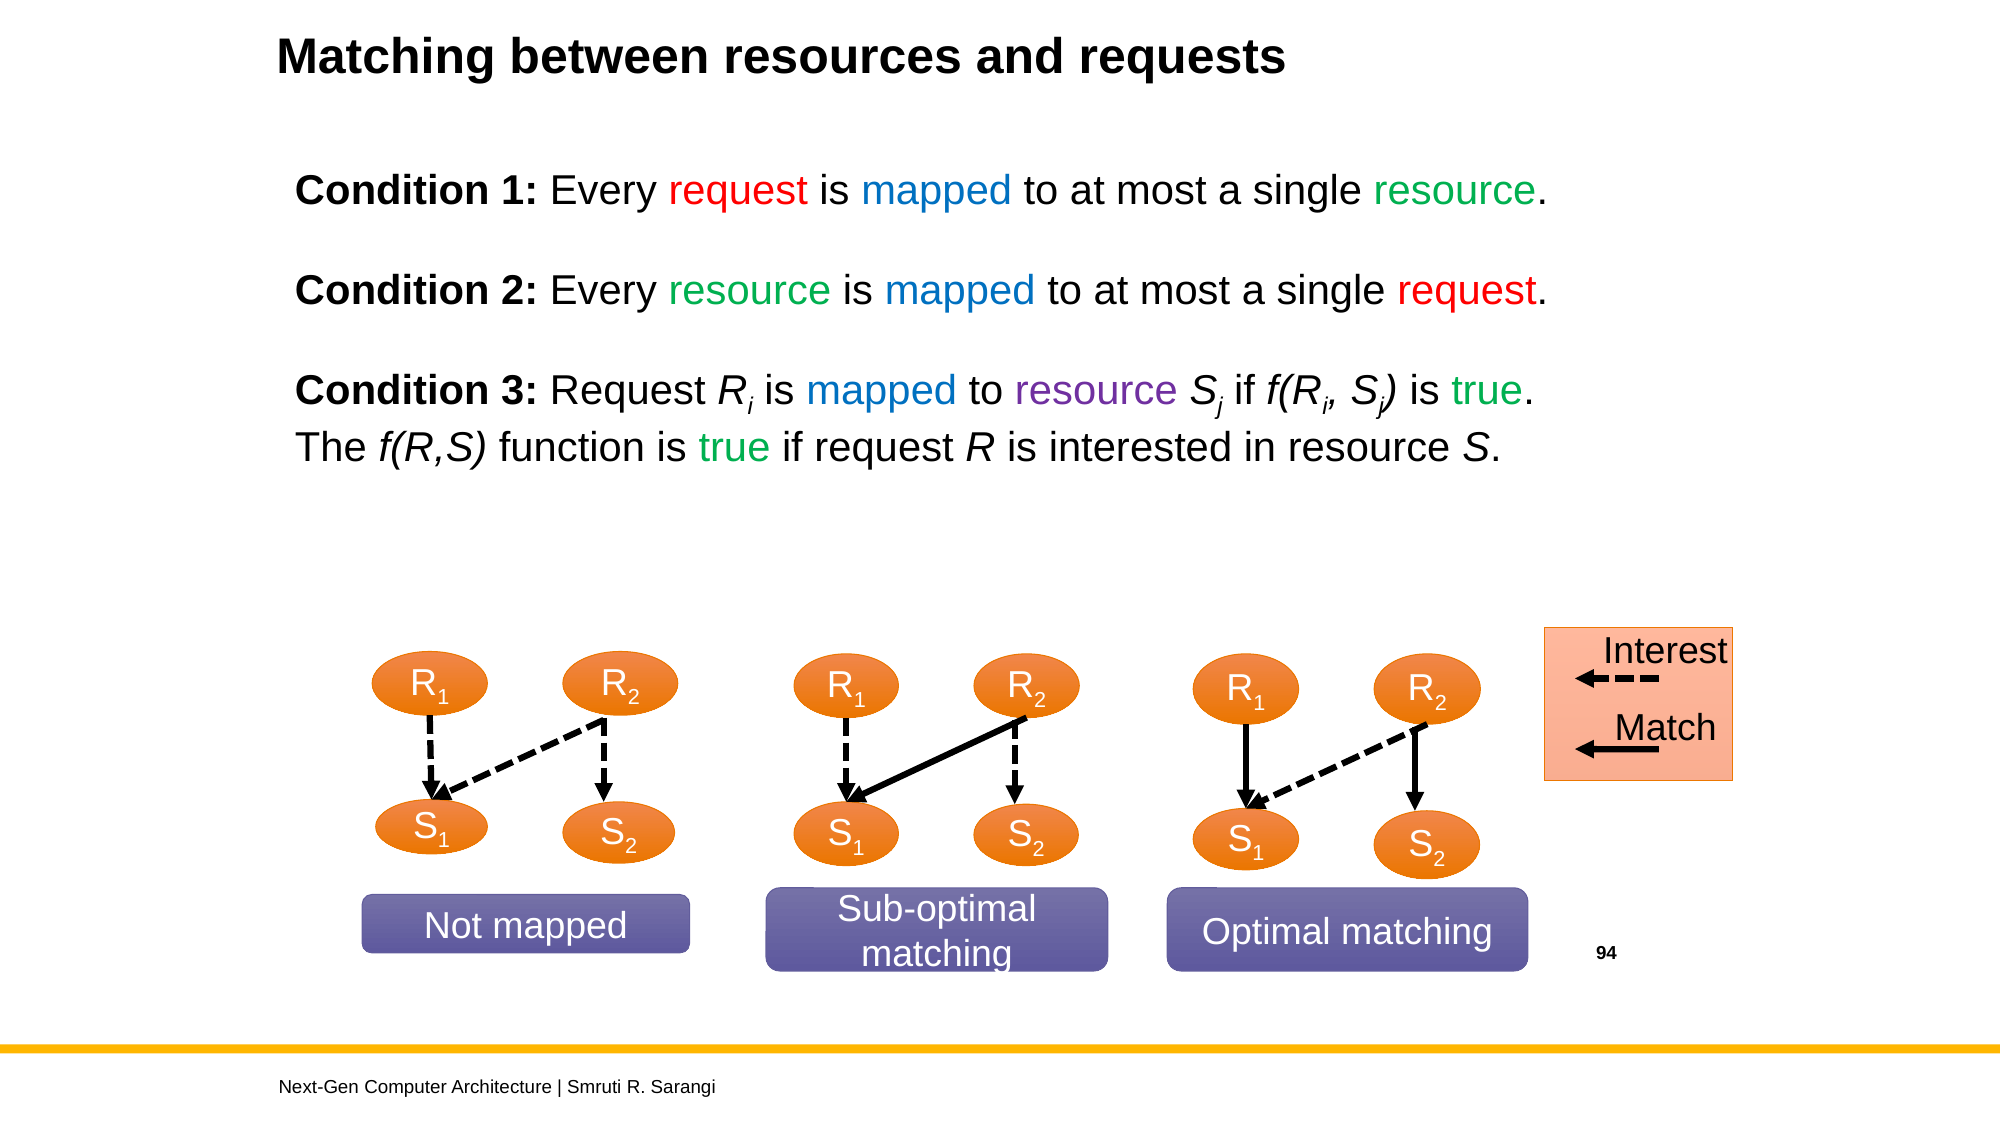

# Matching between resources and requests
Condition 1: Every request is mapped to at most a single resource.

Condition 2: Every resource is mapped to at most a single request.

Condition 3: Request Ri is mapped to resource Sj if f(Ri, Sj) is true. The f(R,S) function is true if request R is interested in resource S.

Interest

R1
R2
R2
R1
R1
R2
Match
S1
S2
S1
S2
S1
S2
Sub-optimal matching
Optimal matching
Not mapped
94
Next-Gen Computer Architecture | Smruti R. Sarangi